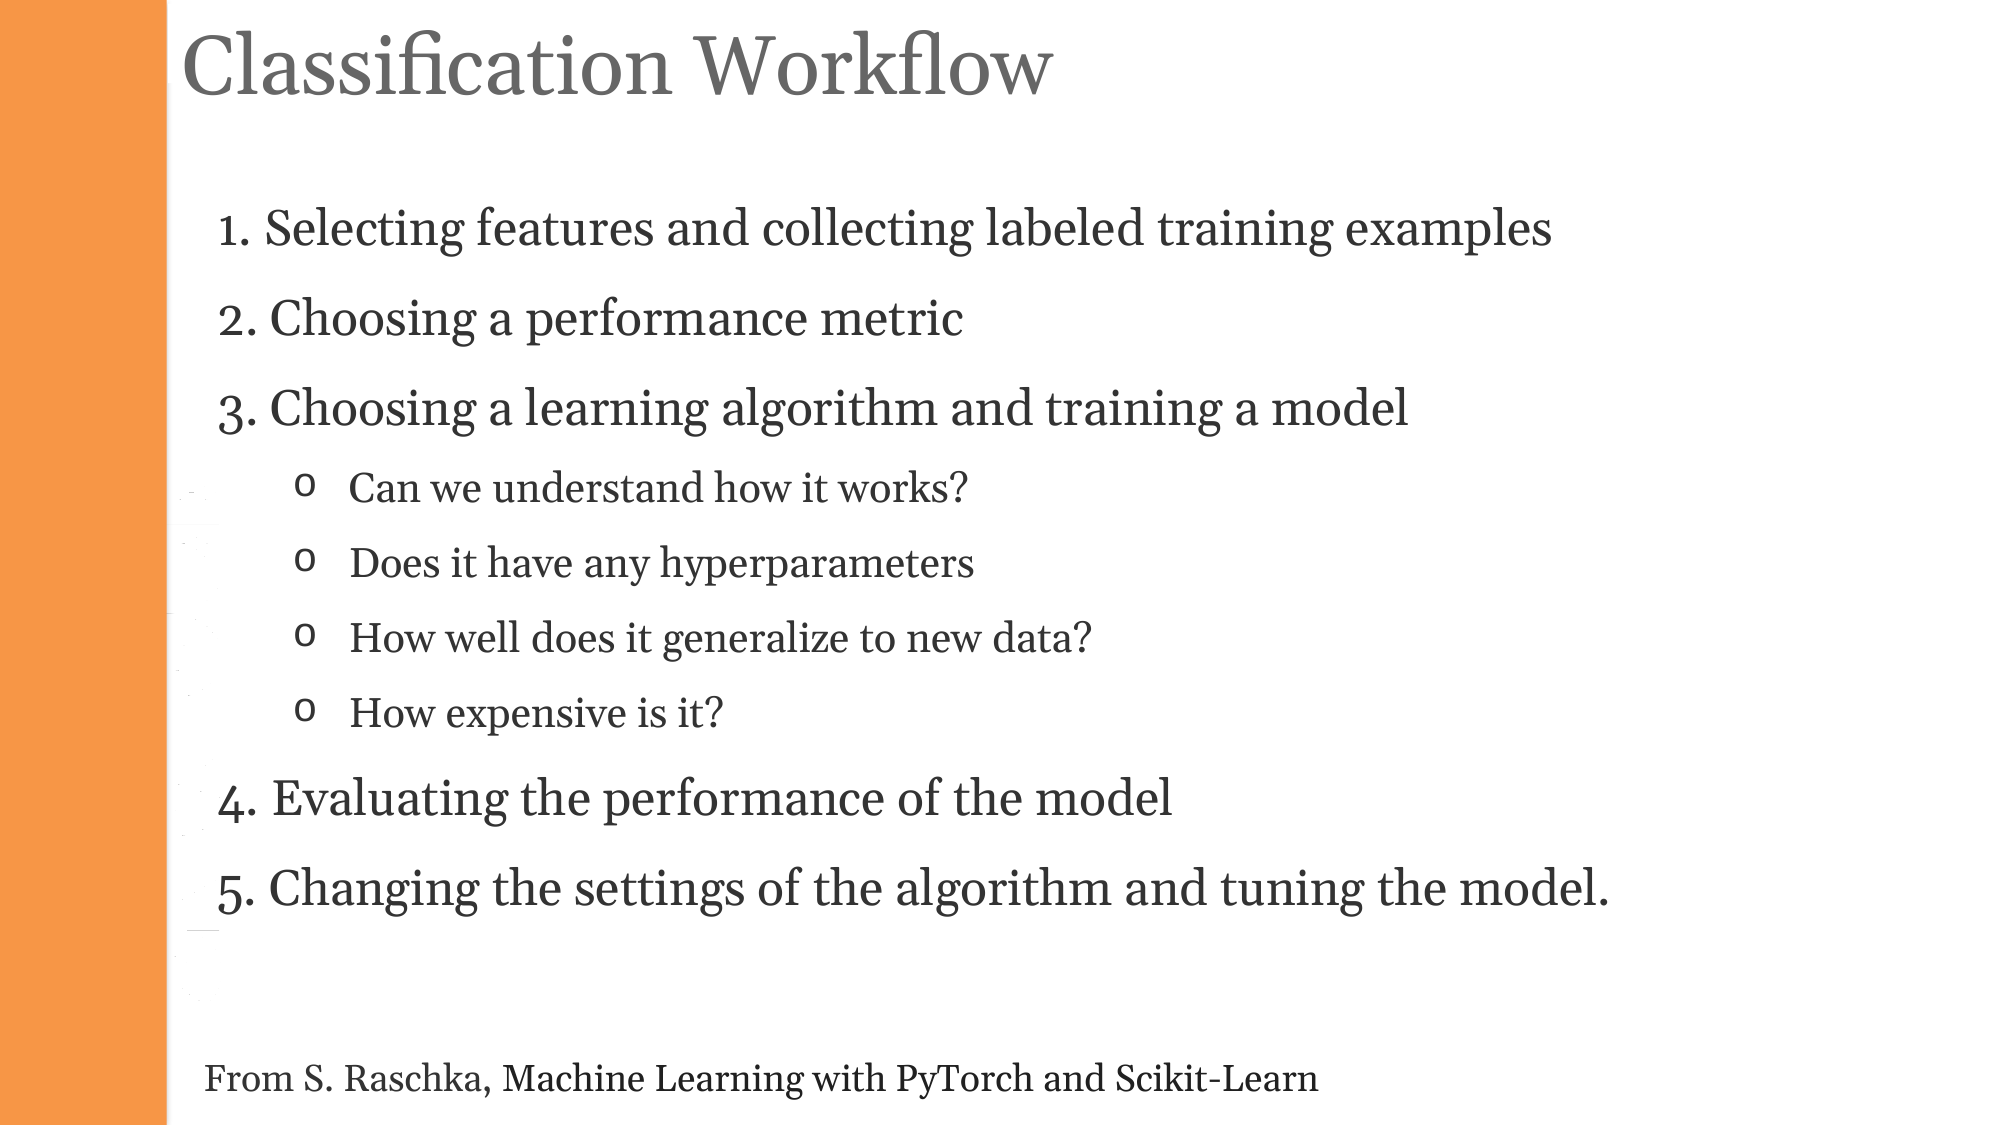

Classification Workflow
 Selecting features and collecting labeled training examples
 Choosing a performance metric
 Choosing a learning algorithm and training a model
Can we understand how it works?
Does it have any hyperparameters
How well does it generalize to new data?
How expensive is it?
 Evaluating the performance of the model
 Changing the settings of the algorithm and tuning the model.
From S. Raschka, Machine Learning with PyTorch and Scikit-Learn